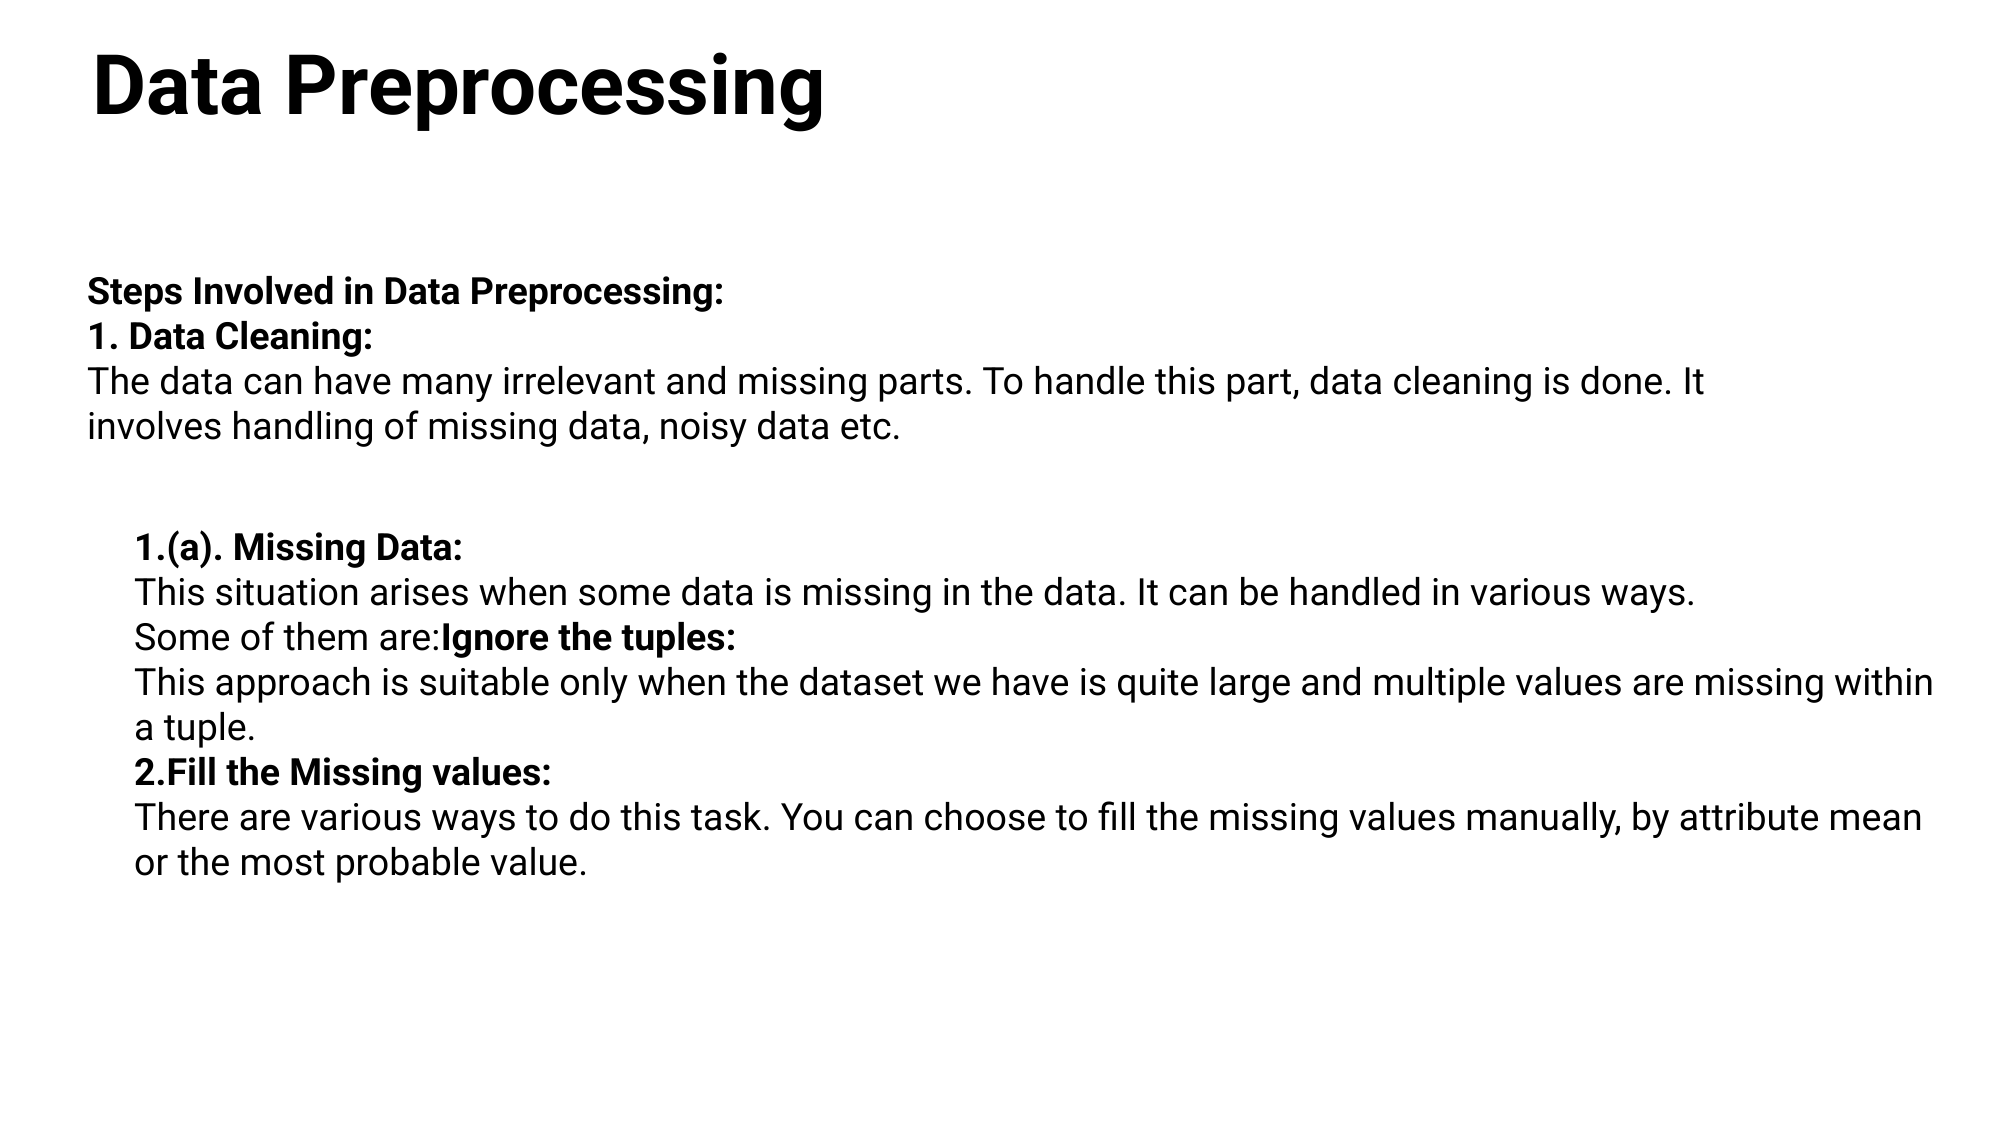

Data Preprocessing
Steps Involved in Data Preprocessing:
1. Data Cleaning:
The data can have many irrelevant and missing parts. To handle this part, data cleaning is done. It involves handling of missing data, noisy data etc.
(a). Missing Data:
This situation arises when some data is missing in the data. It can be handled in various ways.
Some of them are:Ignore the tuples:
This approach is suitable only when the dataset we have is quite large and multiple values are missing within a tuple.
Fill the Missing values:
There are various ways to do this task. You can choose to fill the missing values manually, by attribute mean or the most probable value.